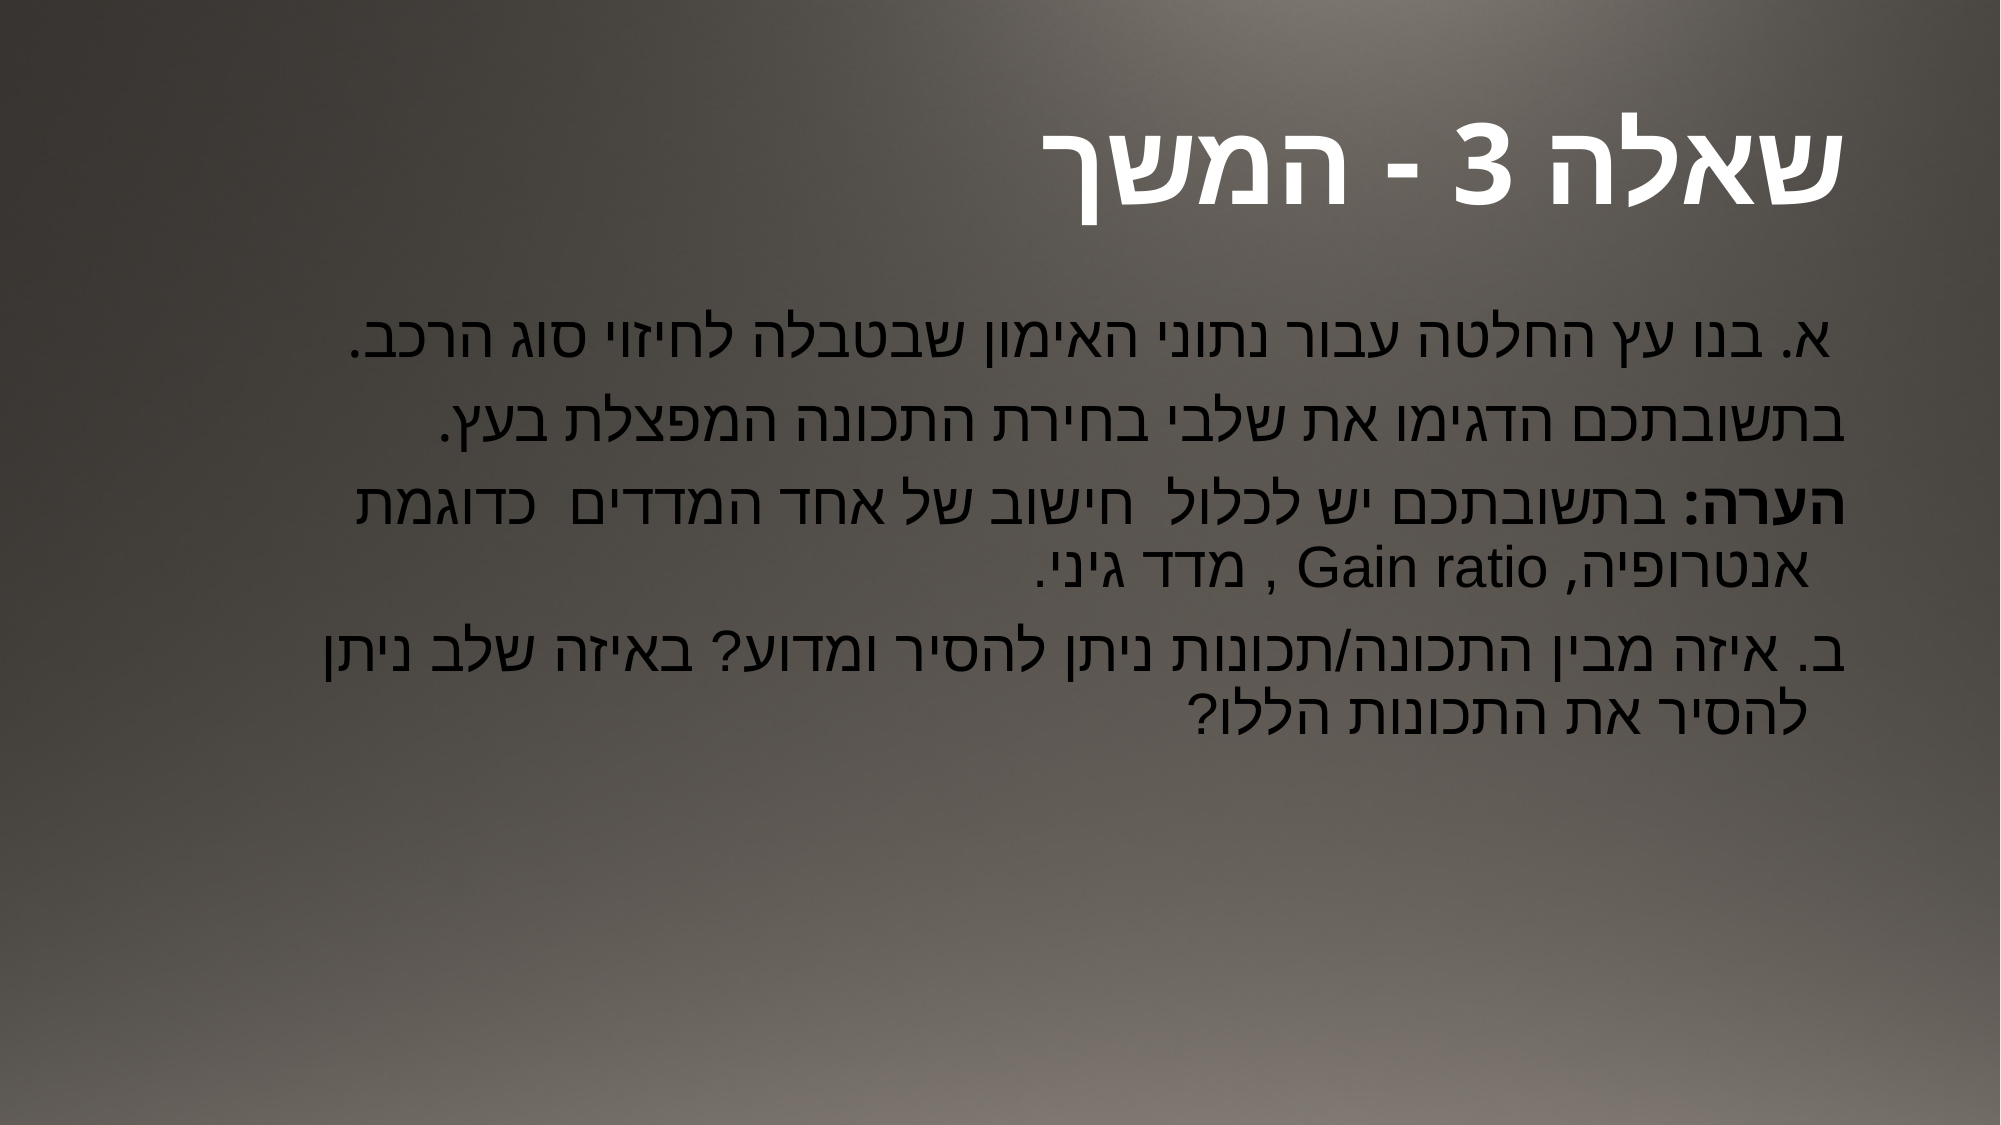

# שאלה 3 - המשך
 א. בנו עץ החלטה עבור נתוני האימון שבטבלה לחיזוי סוג הרכב.
בתשובתכם הדגימו את שלבי בחירת התכונה המפצלת בעץ.
הערה: בתשובתכם יש לכלול  חישוב של אחד המדדים  כדוגמת  אנטרופיה, Gain ratio , מדד גיני.
ב. איזה מבין התכונה/תכונות ניתן להסיר ומדוע? באיזה שלב ניתן להסיר את התכונות הללו?